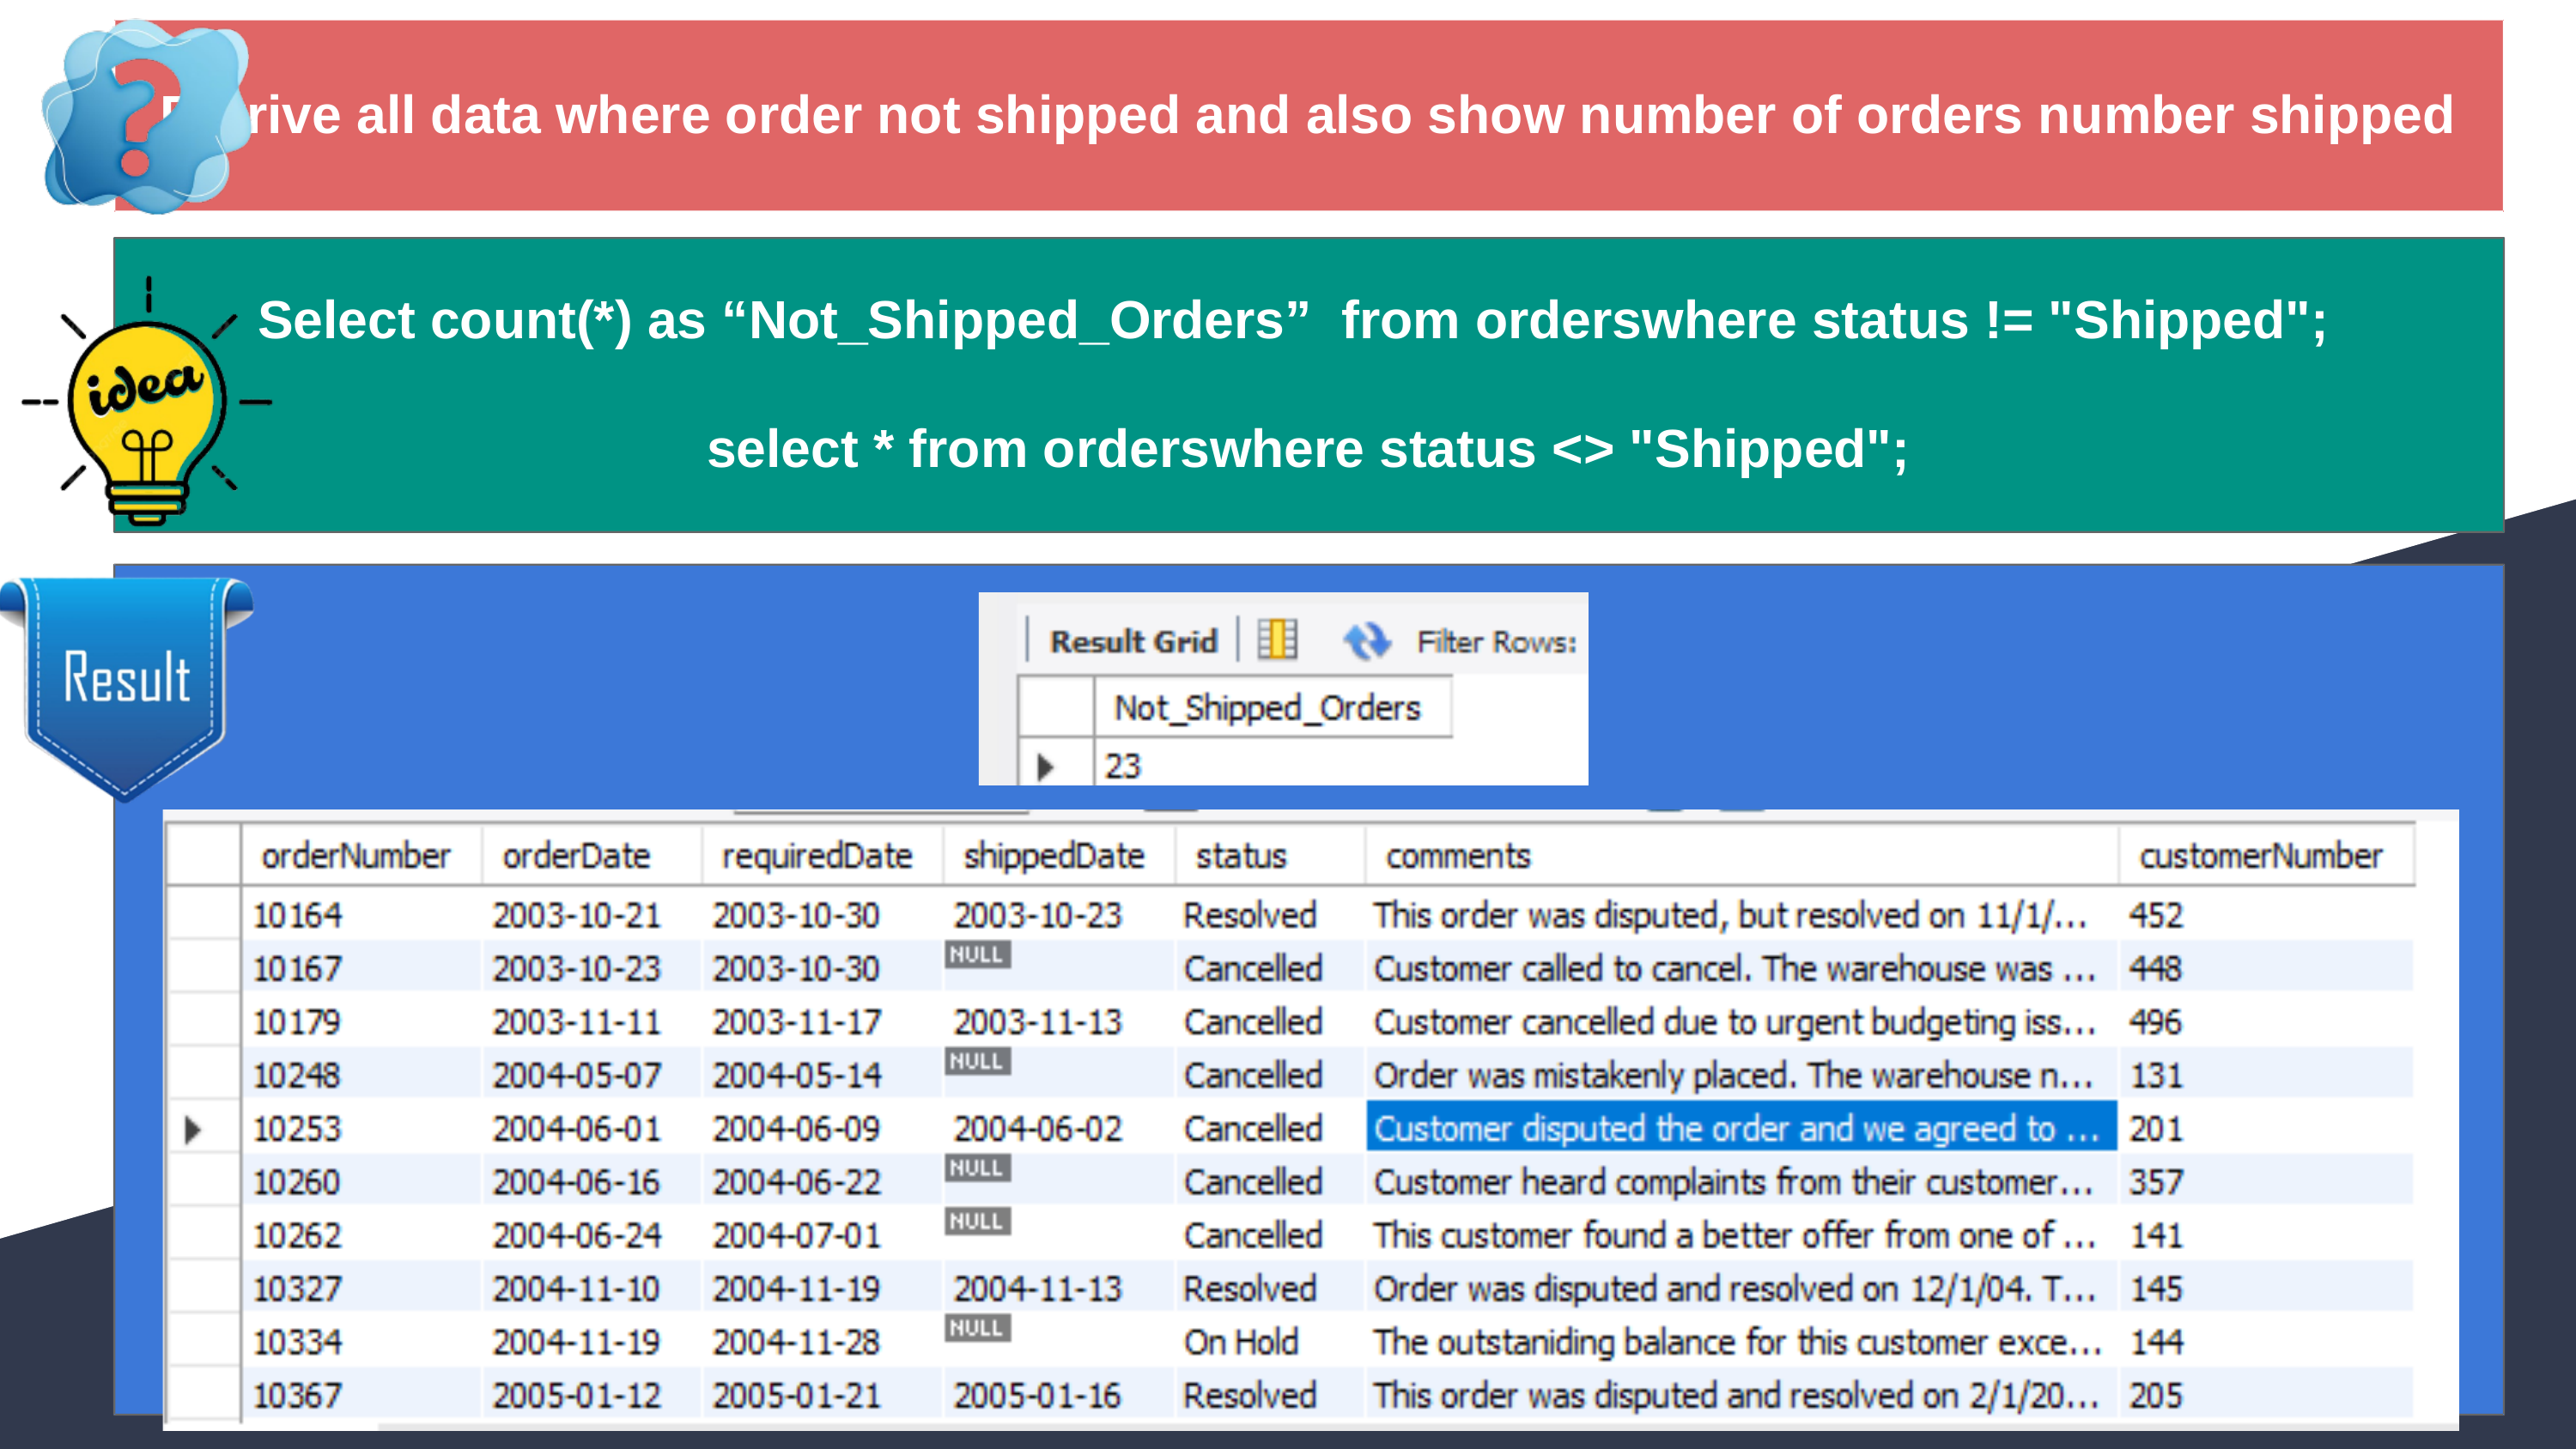

Retrive all data where order not shipped and also show number of orders number shipped

Select count(*) as “Not_Shipped_Orders”  from orderswhere status != "Shipped";

select * from orderswhere status <> "Shipped";